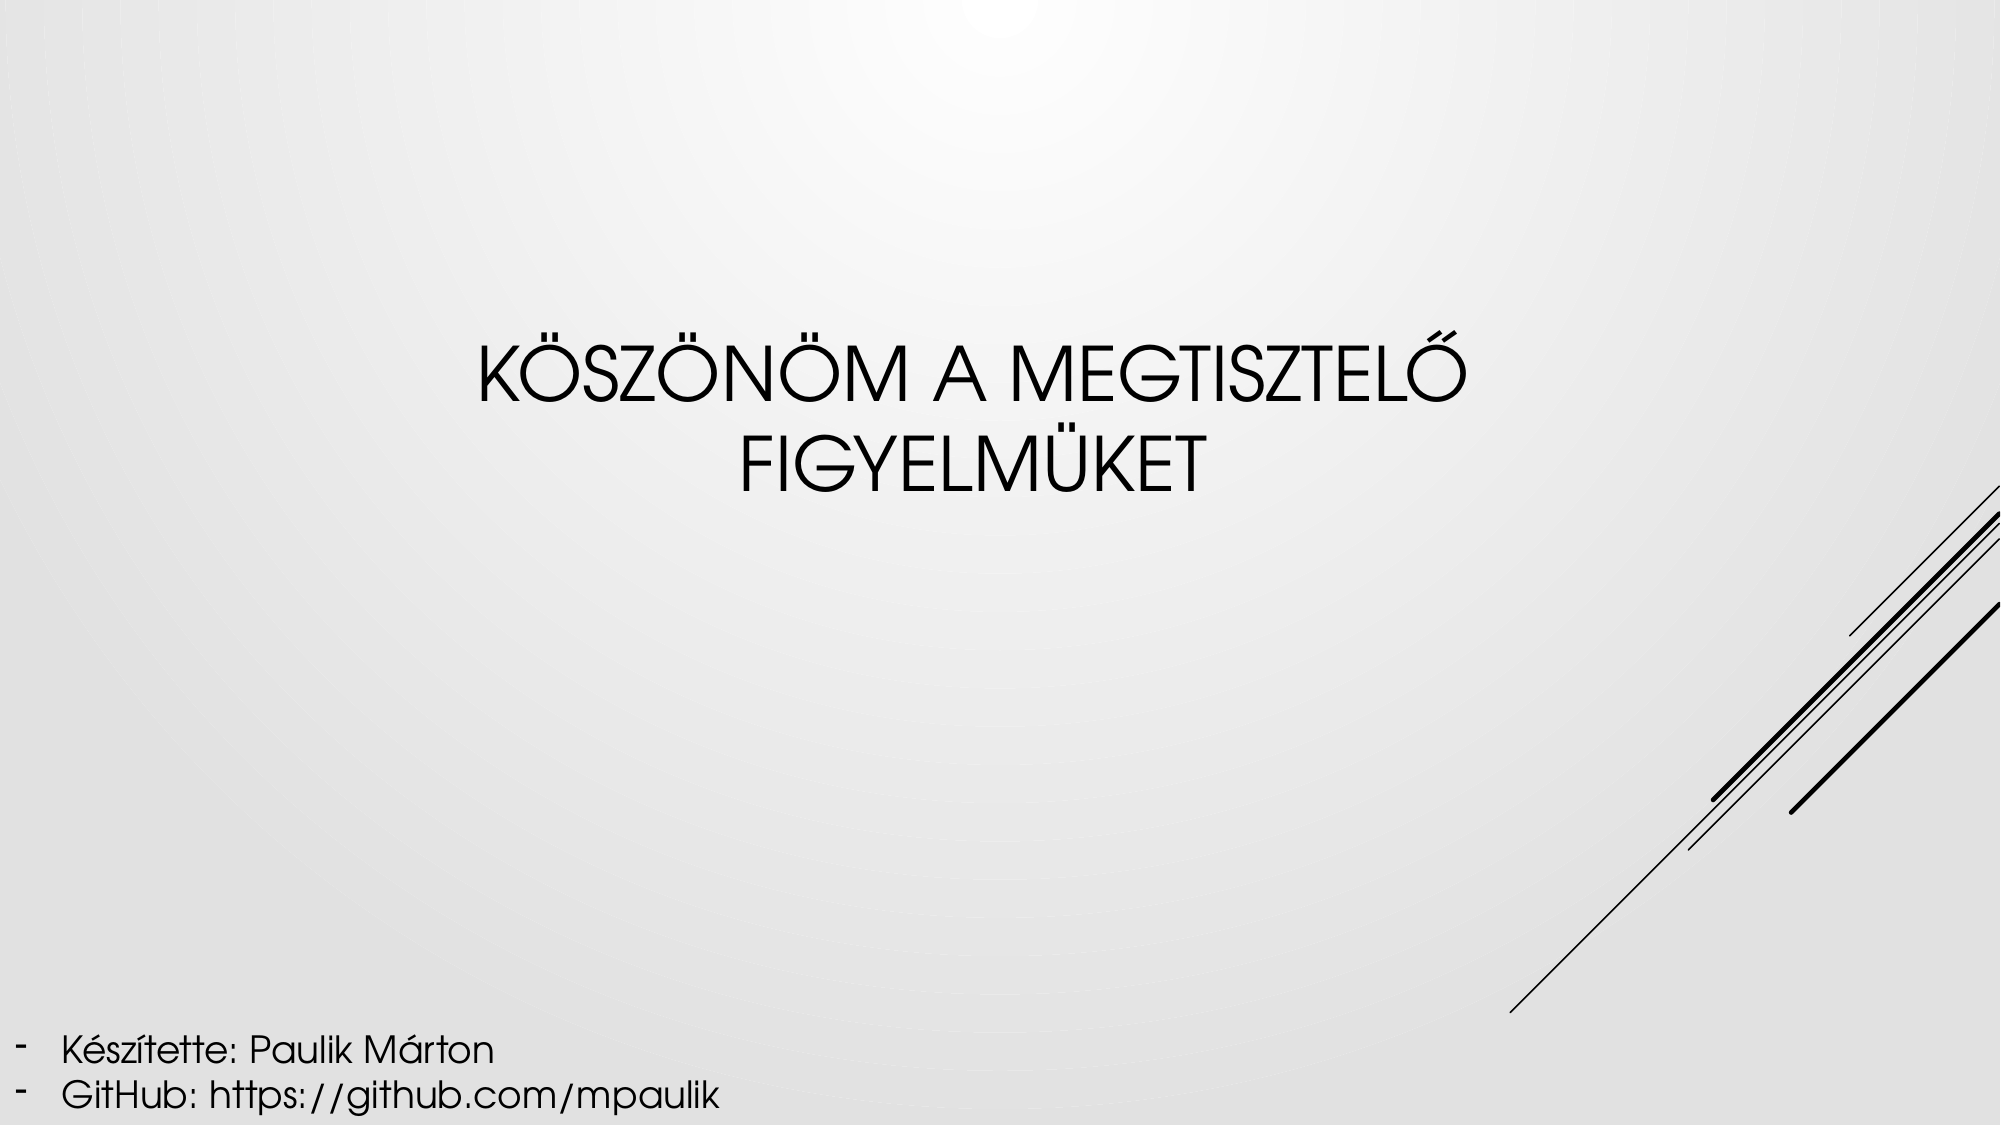

# Köszönöm A megtisztelő figyelmüket
Készítette: Paulik Márton
GitHub: https://github.com/mpaulik